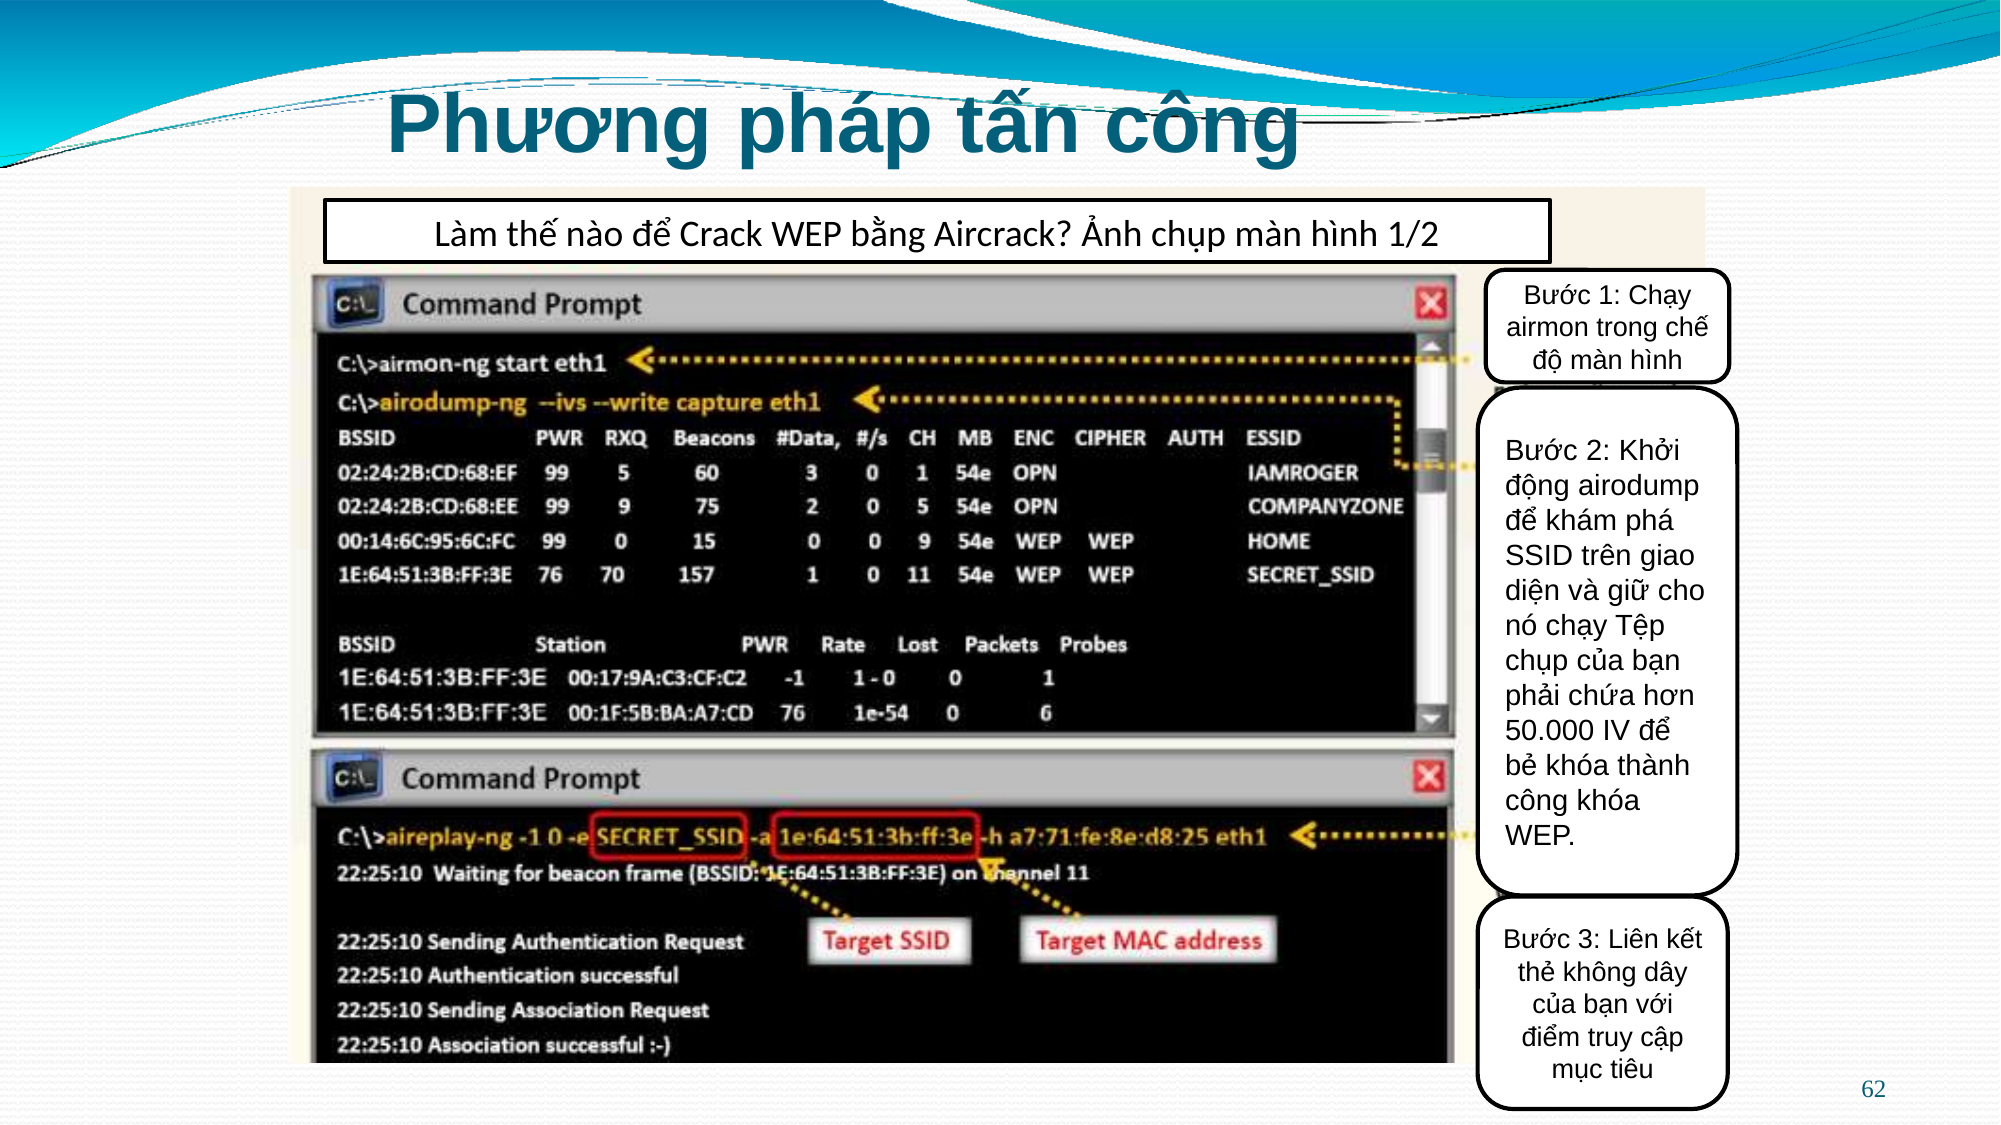

# Phương pháp tấn công

Làm thế nào để Crack WEP bằng Aircrack? Ảnh chụp màn hình 1/2
Bước 1: Chạy airmon trong chế độ màn hình
Bước 2: Khởi động airodump để khám phá SSID trên giao diện và giữ cho nó chạy Tệp chụp của bạn phải chứa hơn 50.000 IV để bẻ khóa thành công khóa WEP.
Bước 3: Liên kết thẻ không dây của bạn với điểm truy cập mục tiêu
62